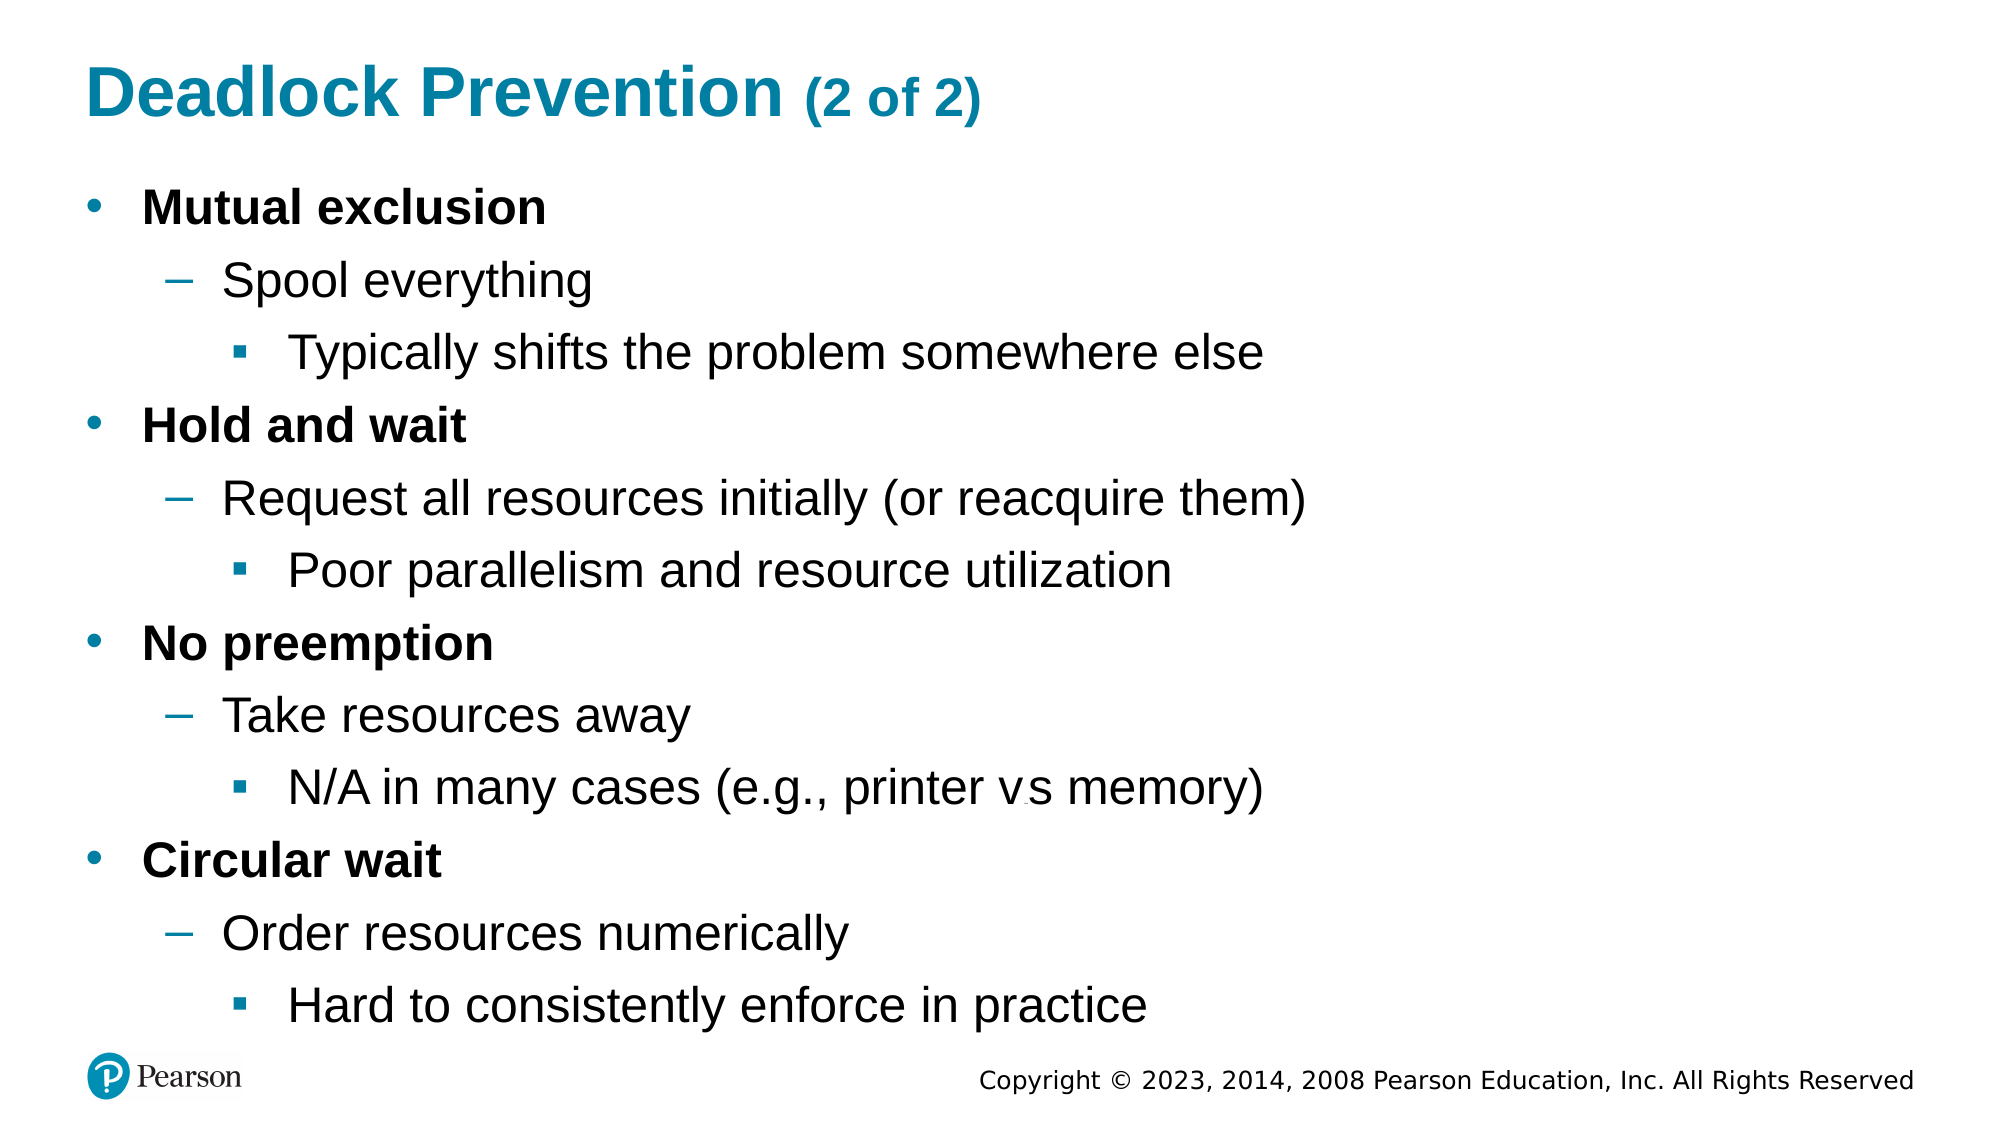

# Deadlock Prevention (2 of 2)
Mutual exclusion
Spool everything
Typically shifts the problem somewhere else
Hold and wait
Request all resources initially (or reacquire them)
Poor parallelism and resource utilization
No preemption
Take resources away
N/A in many cases (e.g., printer versus memory)
Circular wait
Order resources numerically
Hard to consistently enforce in practice